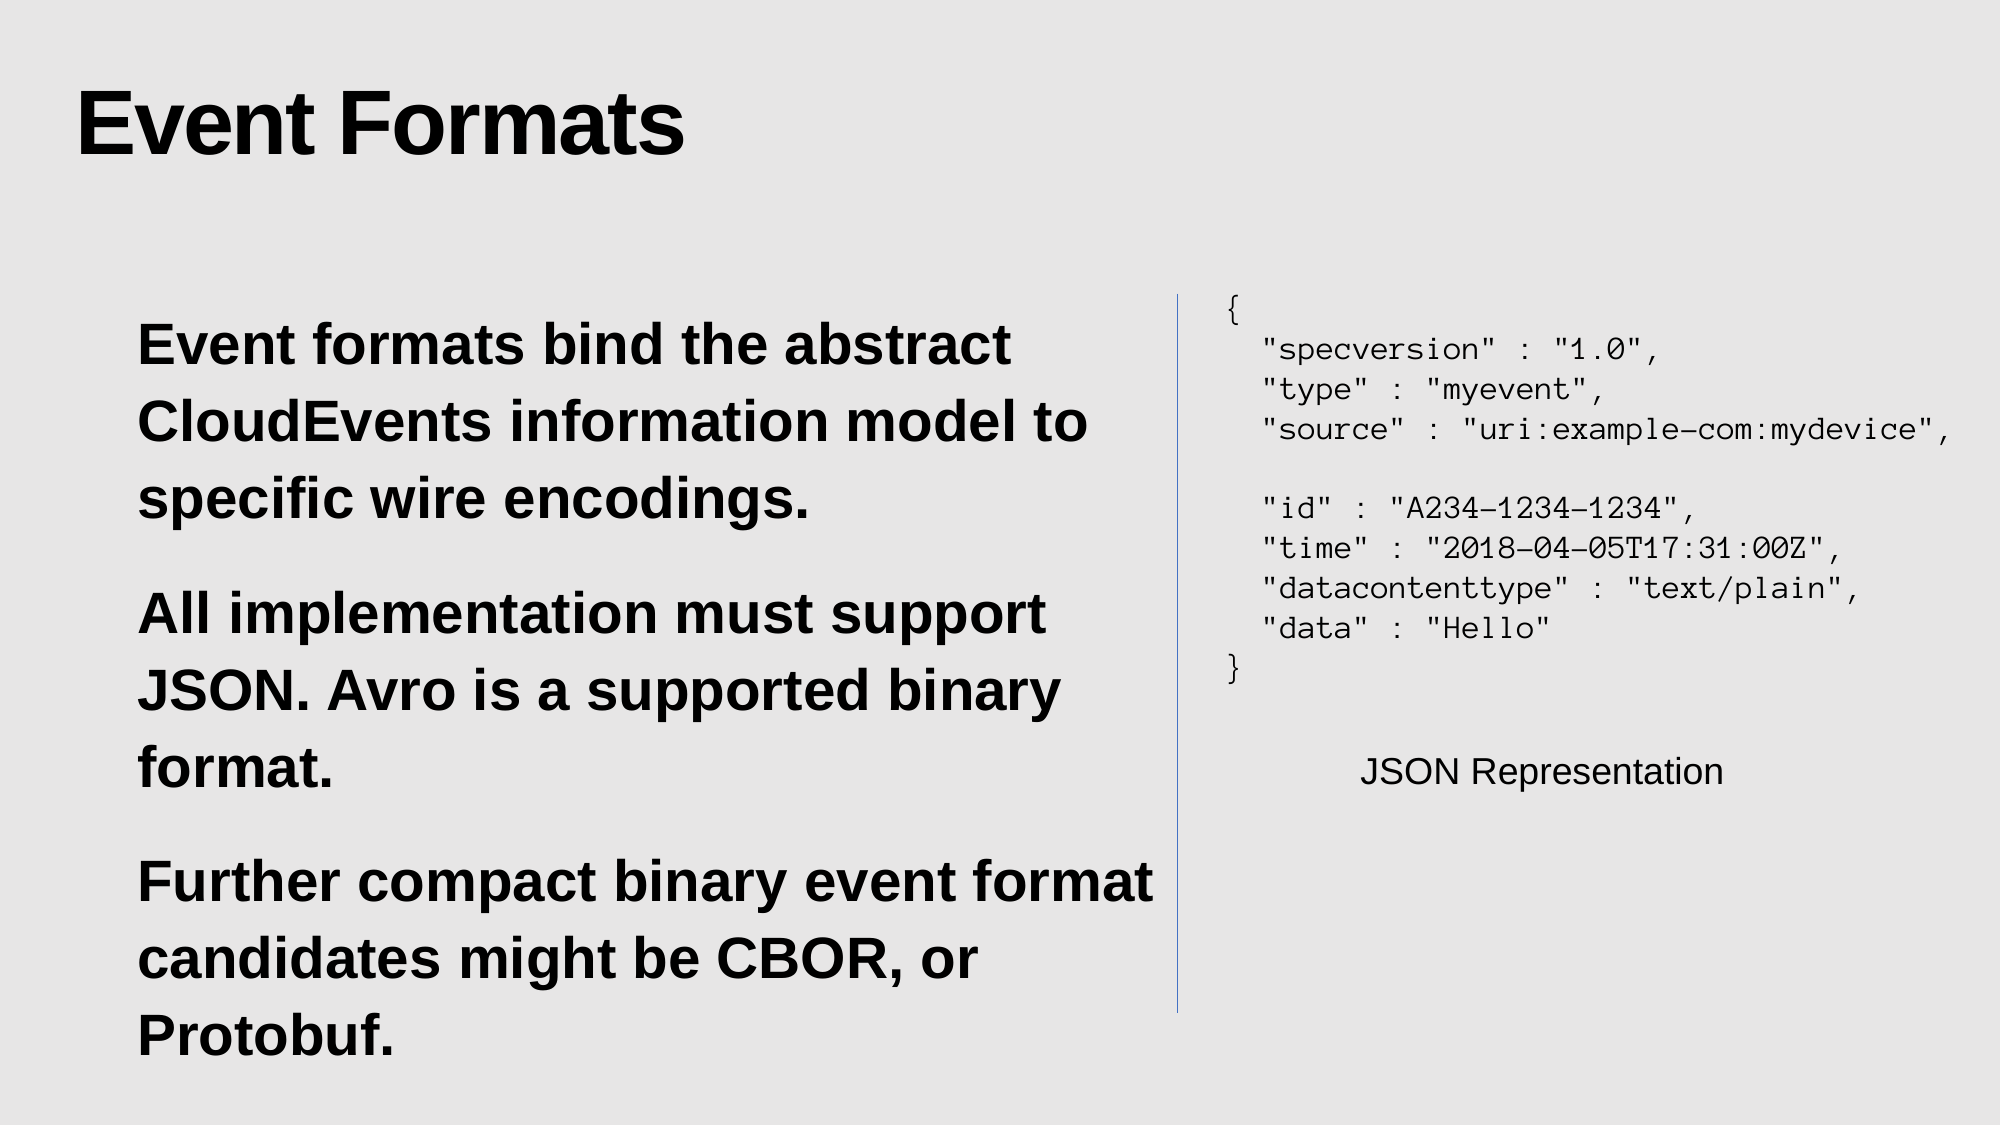

# Event Formats
{
  "specversion" : "1.0",
  "type" : "myevent",
  "source" : "uri:example-com:mydevice",
  "id" : "A234-1234-1234",
  "time" : "2018-04-05T17:31:00Z",
  "datacontenttype" : "text/plain",
  "data" : "Hello"
}
Event formats bind the abstract CloudEvents information model to specific wire encodings.
All implementation must support JSON. Avro is a supported binary format.
Further compact binary event format candidates might be CBOR, or Protobuf.

JSON Representation